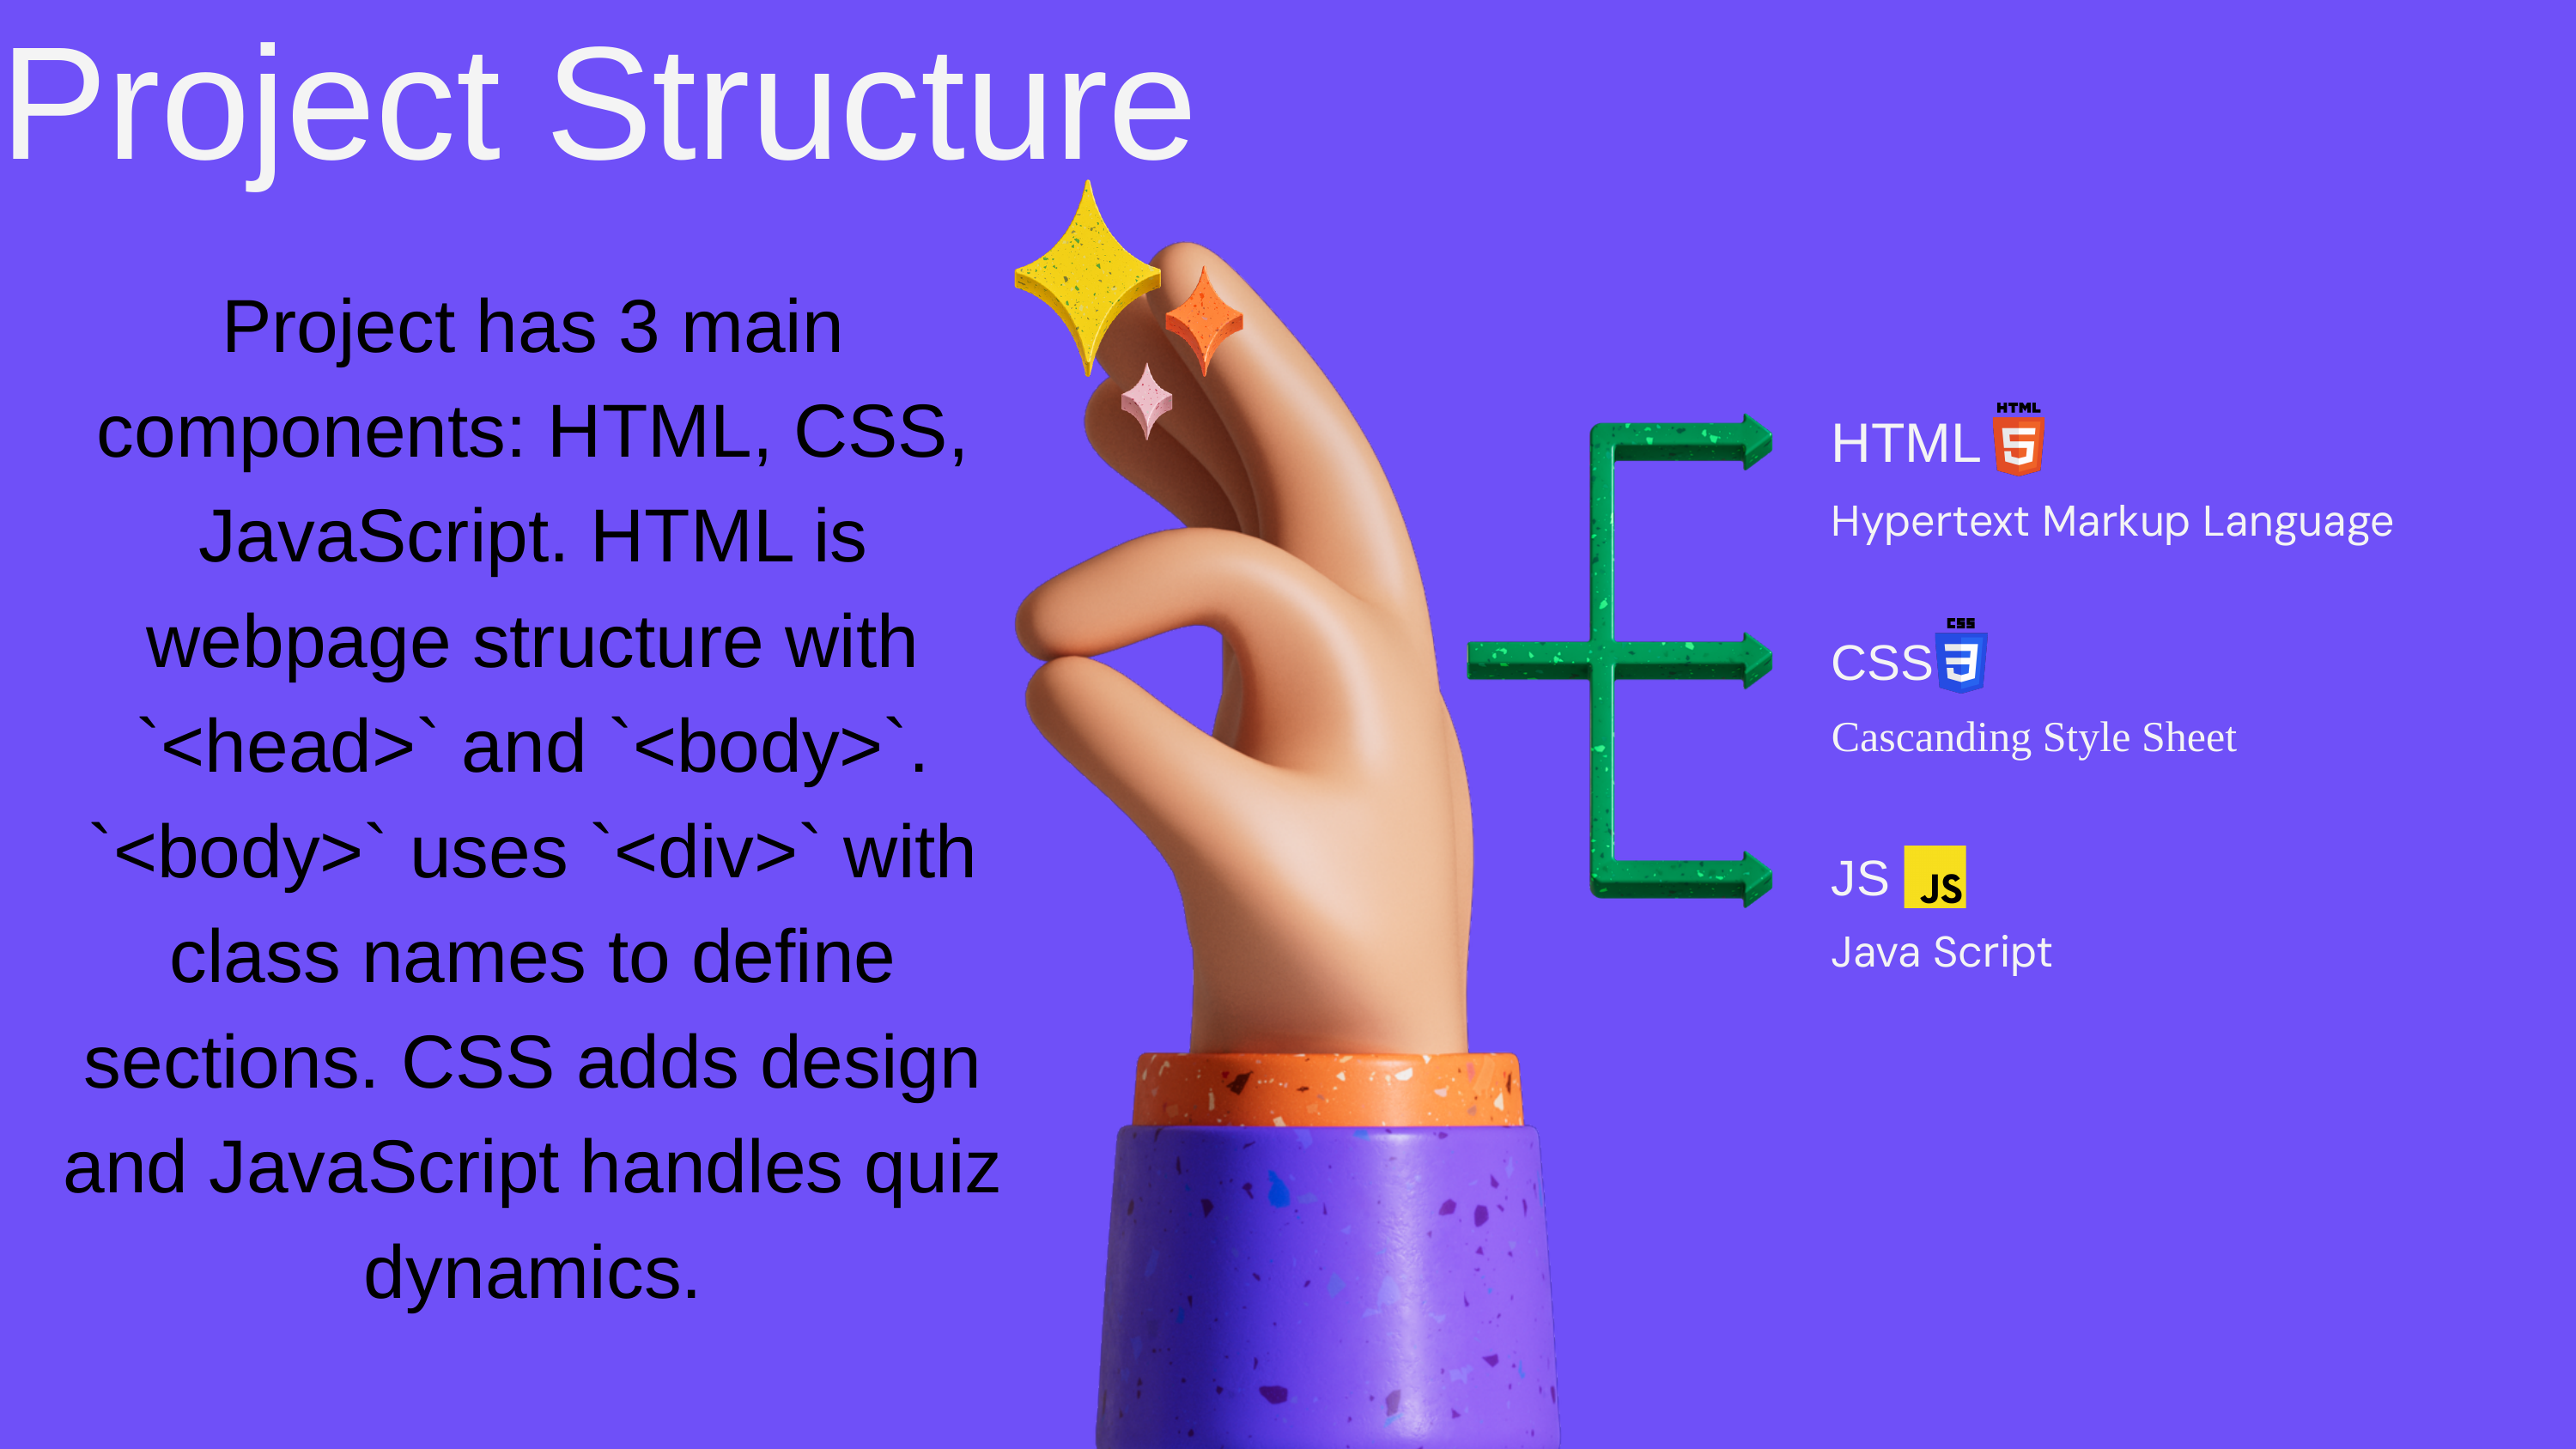

Project Structure

Project has 3 main components: HTML, CSS, JavaScript. HTML is webpage structure with `<head>` and `<body>`. `<body>` uses `<div>` with class names to define sections. CSS adds design and JavaScript handles quiz dynamics.

HTML
Hypertext Markup Language

CSS
Cascanding Style Sheet

JS
Java Script